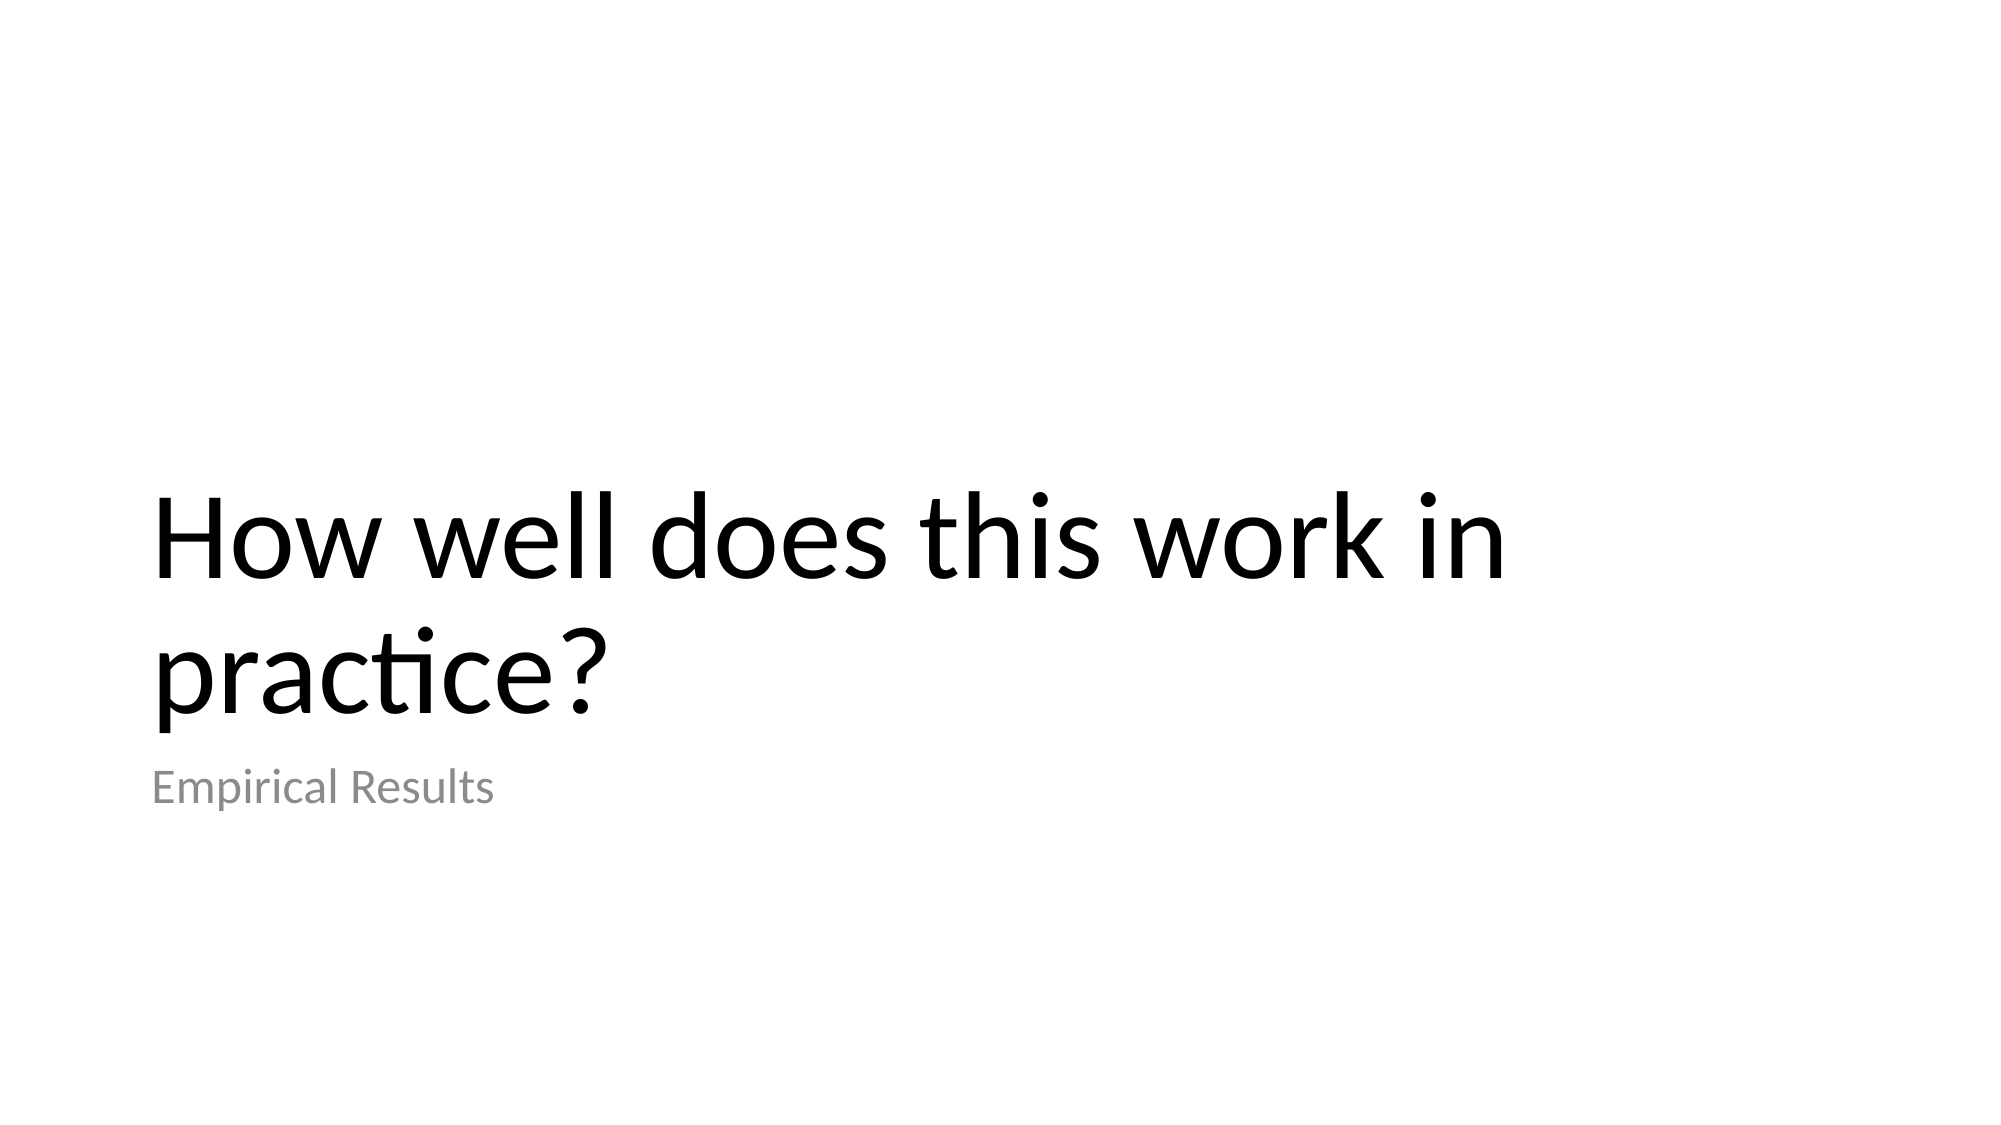

# How well does this work in practice?
Empirical Results